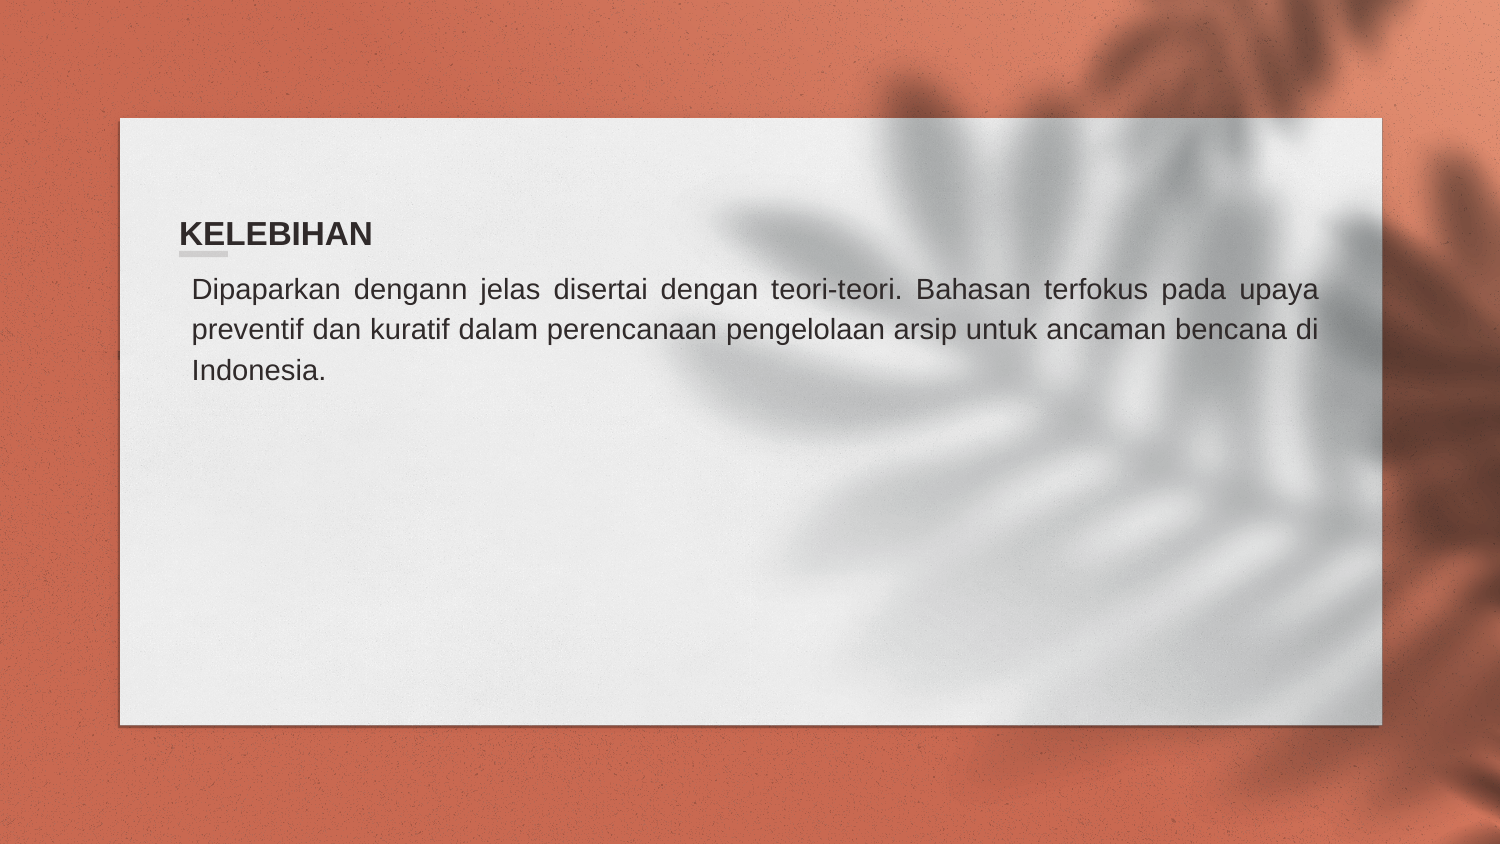

# KELEBIHAN
Dipaparkan dengann jelas disertai dengan teori-teori. Bahasan terfokus pada upaya preventif dan kuratif dalam perencanaan pengelolaan arsip untuk ancaman bencana di Indonesia.